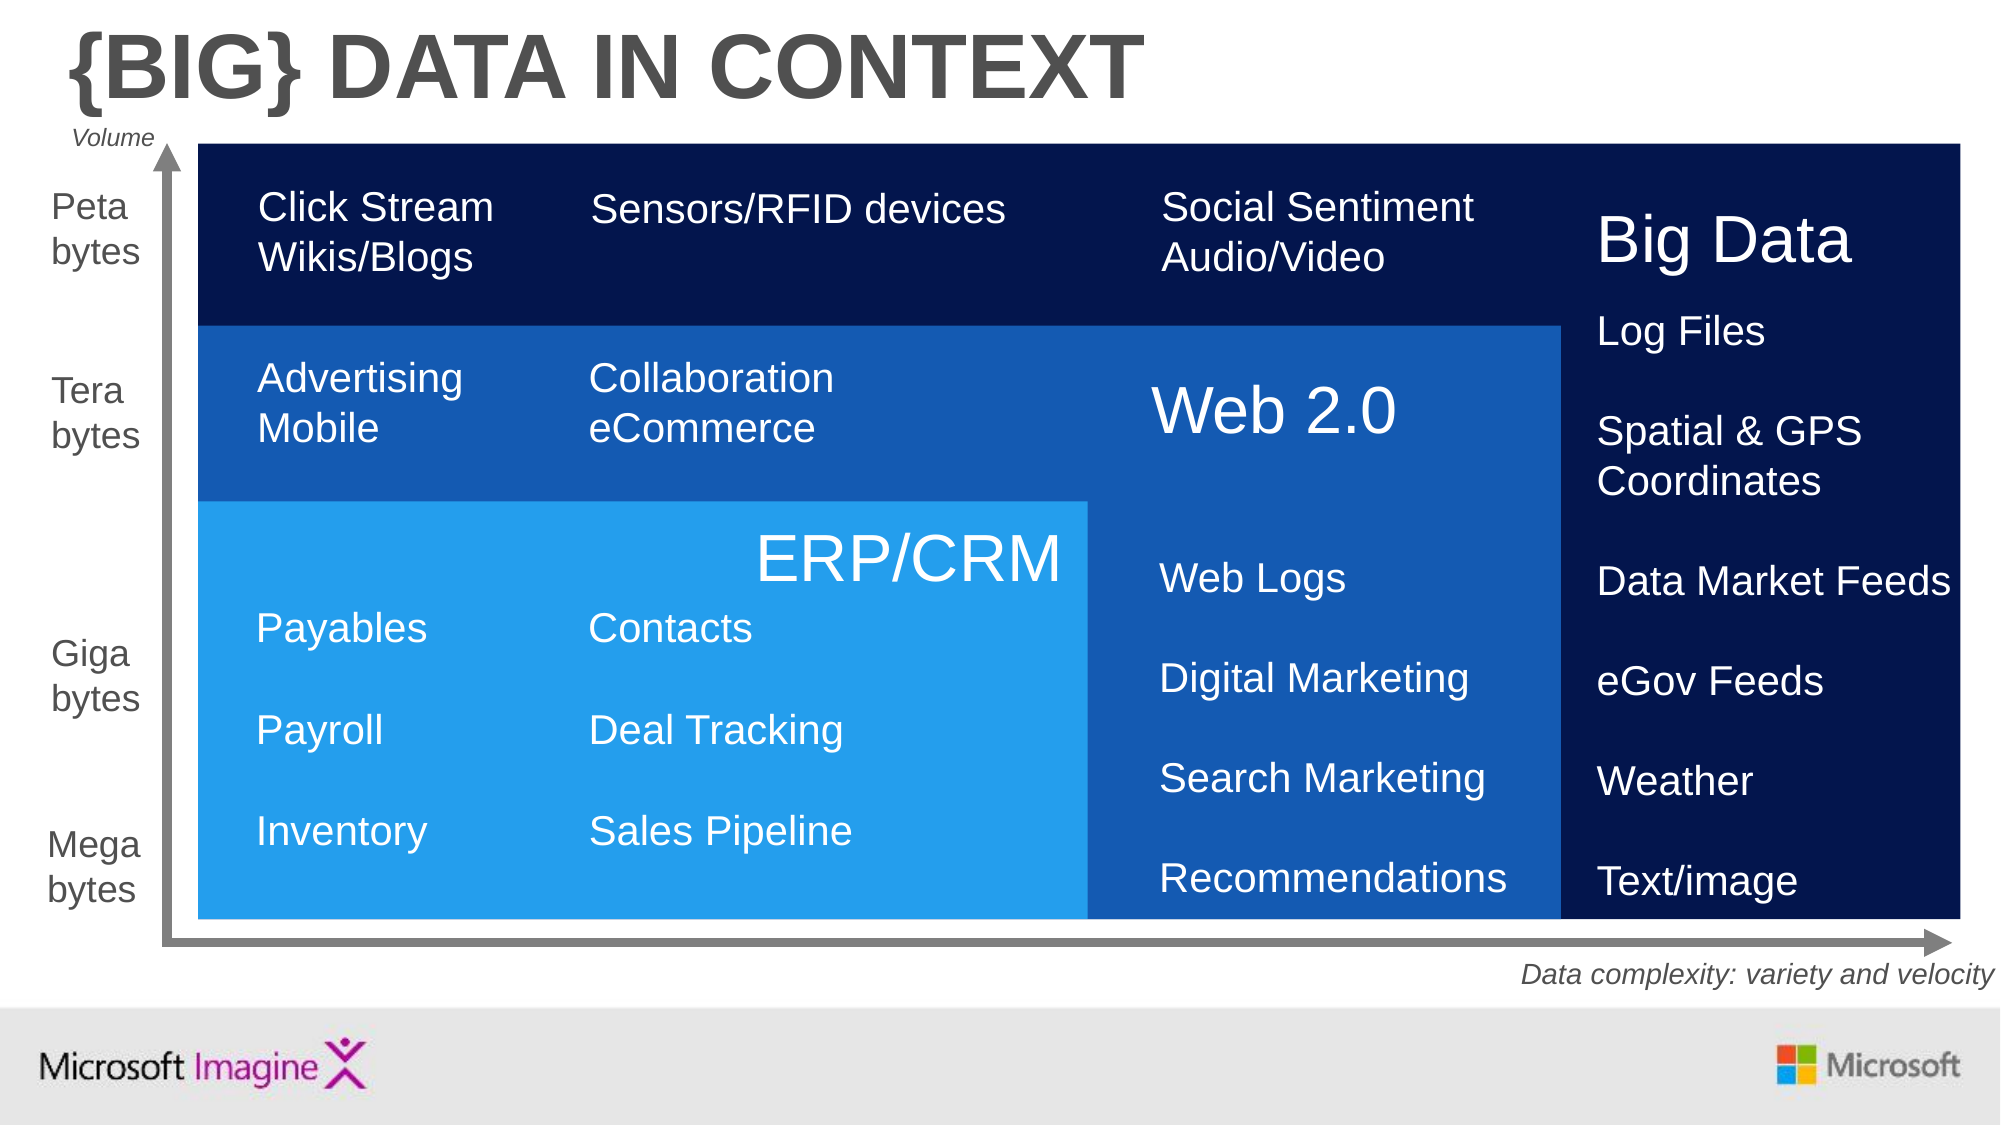

#
{Big} Data in context
Volume

Click Stream
Wikis/Blogs
Social Sentiment
Audio/Video
Sensors/RFID devices
Big Data
Log Files

Spatial & GPS
Coordinates

Data Market Feeds

eGov Feeds

Weather

Text/image

Advertising
Mobile
Collaboration
eCommerce
Web 2.0

ERP/CRM
Web Logs

Digital Marketing

Search Marketing

Recommendations
Payables
Contacts
Payroll
Deal Tracking
Inventory
Sales Pipeline
Peta
bytes
Tera
bytes
Giga
bytes
Mega
bytes
Data complexity: variety and velocity